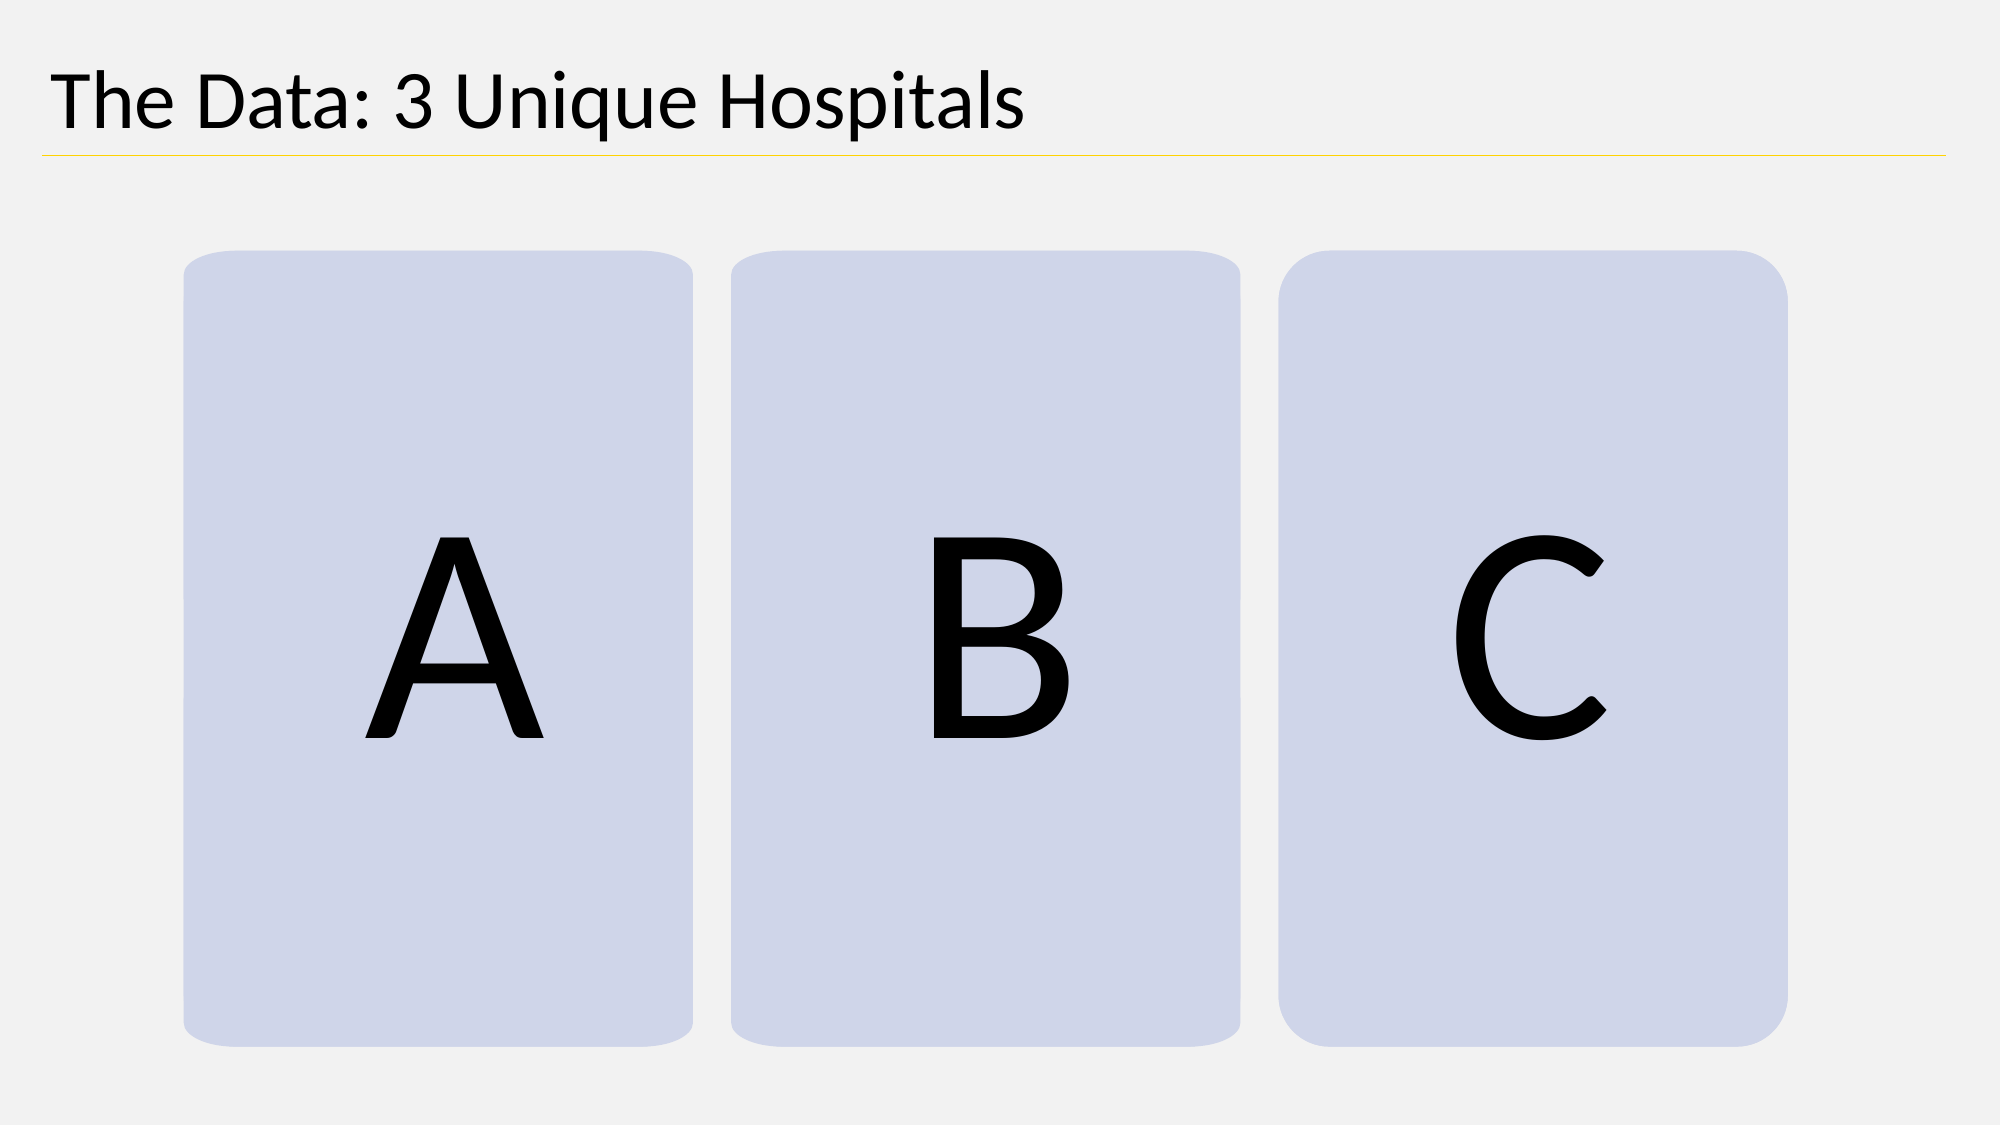

The Data: 3 Unique Hospitals

A

B

A1
B1
C
C

A2
B2